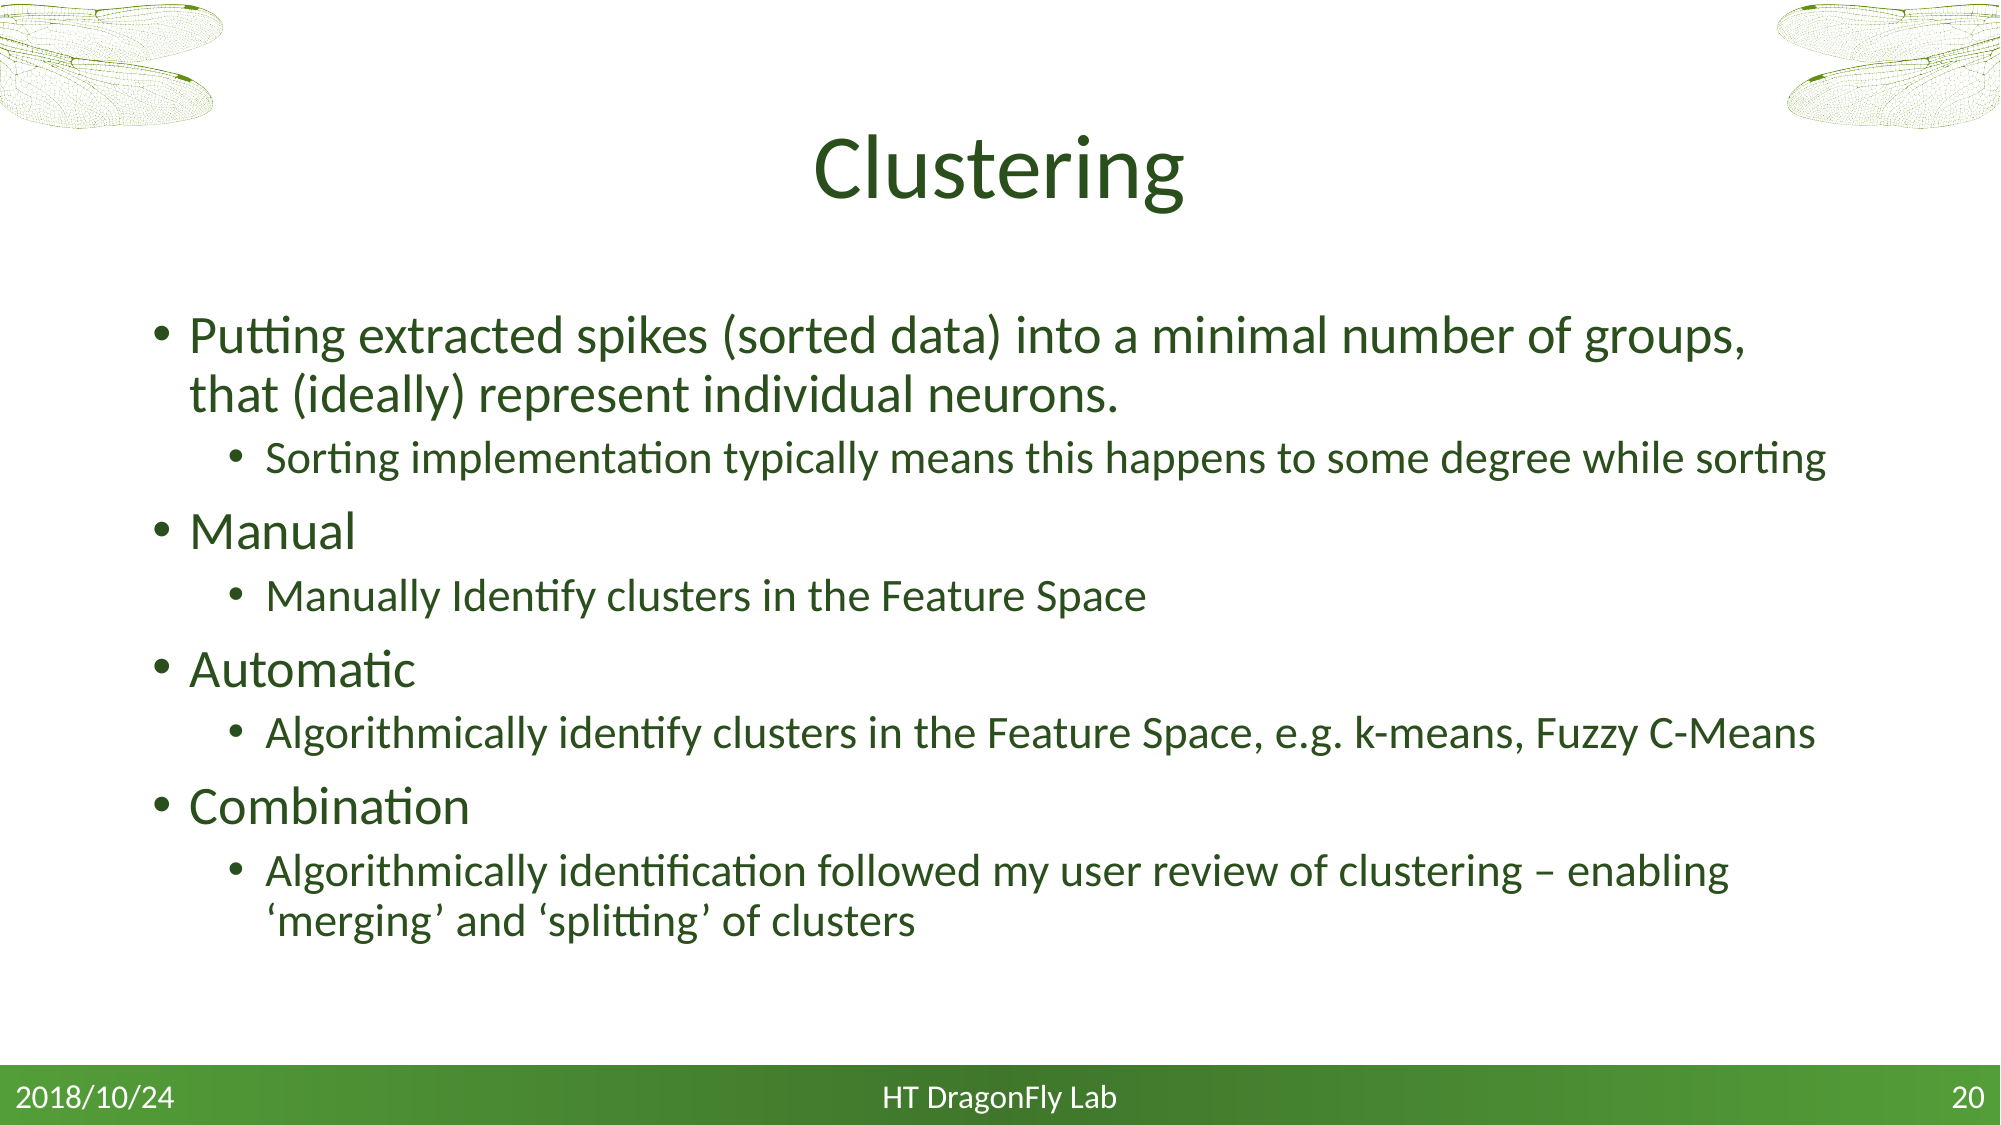

# Clustering
Putting extracted spikes (sorted data) into a minimal number of groups, that (ideally) represent individual neurons.
Sorting implementation typically means this happens to some degree while sorting
Manual
Manually Identify clusters in the Feature Space
Automatic
Algorithmically identify clusters in the Feature Space, e.g. k-means, Fuzzy C-Means
Combination
Algorithmically identification followed my user review of clustering – enabling ‘merging’ and ‘splitting’ of clusters
HT DragonFly Lab
2018/10/24
20